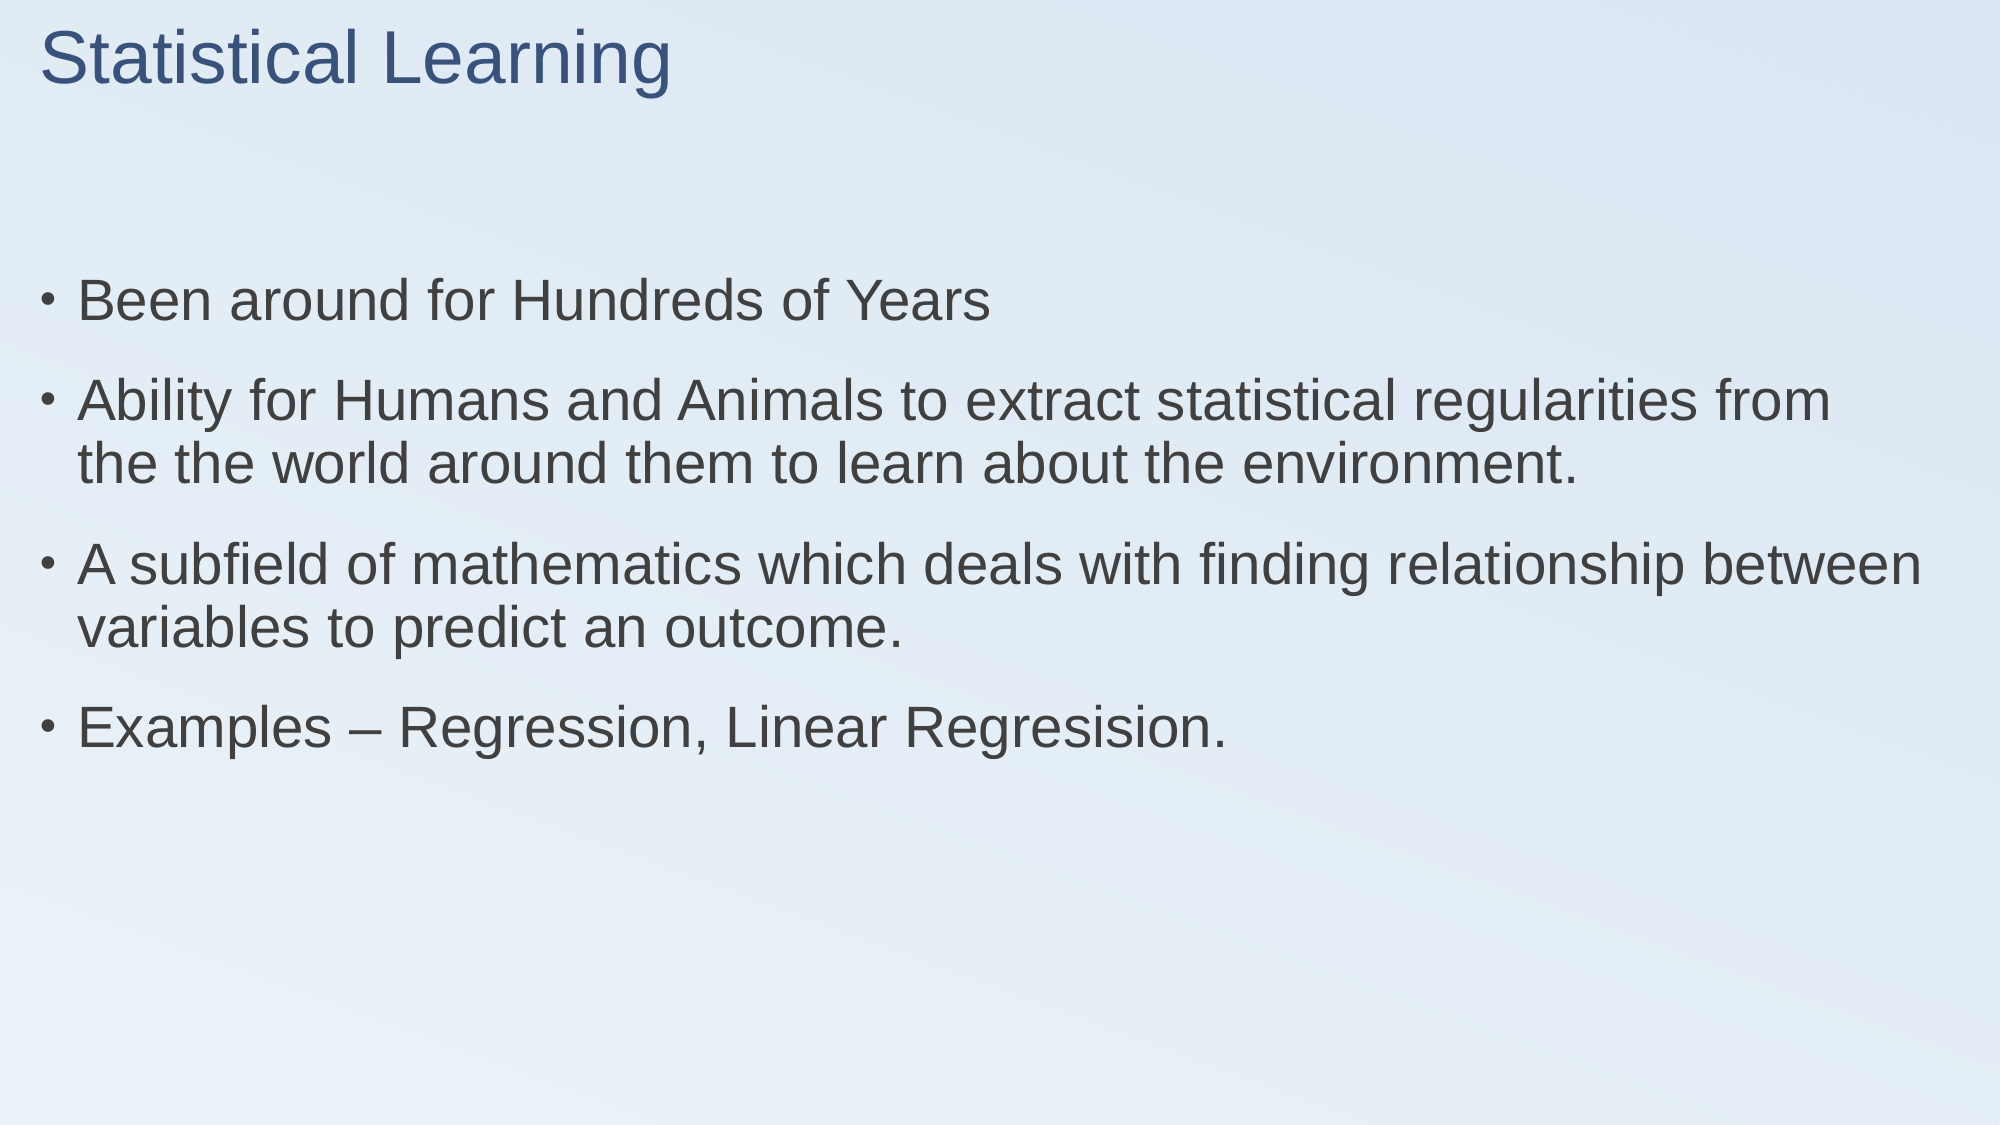

# Statistical Learning

Been around for Hundreds of Years
Ability for Humans and Animals to extract statistical regularities from the the world around them to learn about the environment.
A subfield of mathematics which deals with finding relationship between variables to predict an outcome.
Examples – Regression, Linear Regresision.